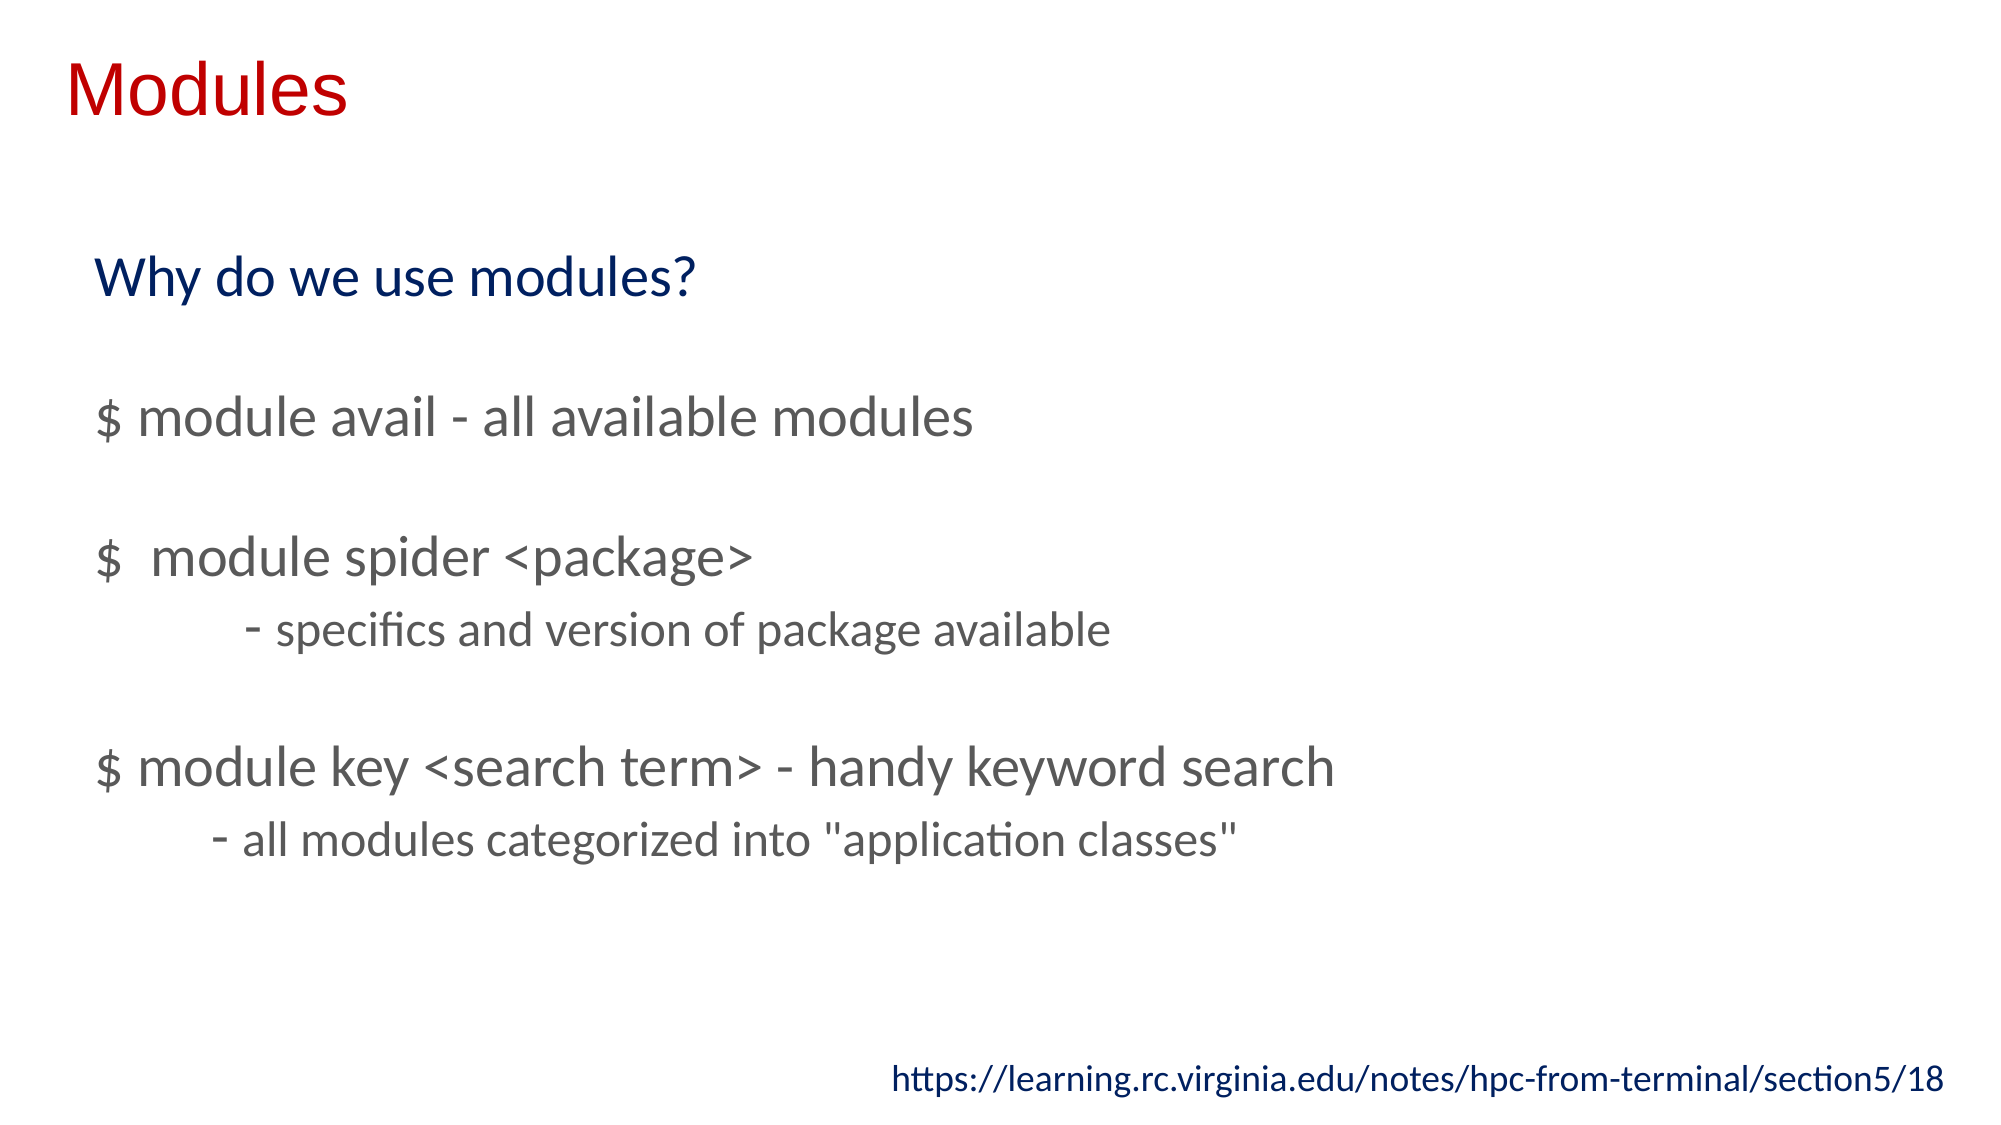

Modules
Why do we use modules?

$ module avail - all available modules

$  module spider <package>
	- specifics and version of package available

$ module key <search term> - handy keyword search
  - all modules categorized into "application classes"
https://learning.rc.virginia.edu/notes/hpc-from-terminal/section5/18